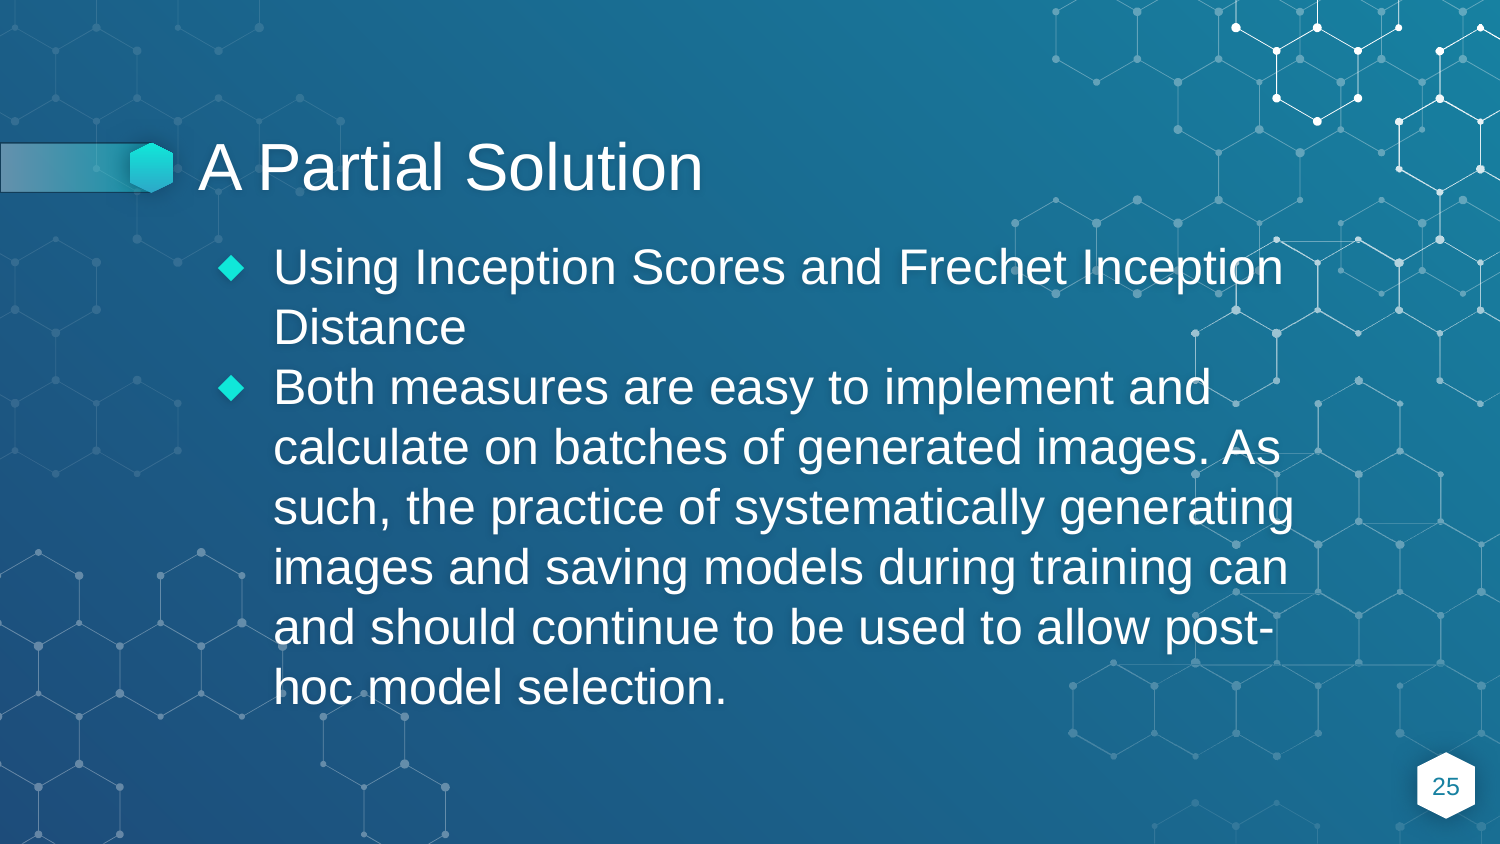

# A Partial Solution
Using Inception Scores and Frechet Inception Distance
Both measures are easy to implement and calculate on batches of generated images. As such, the practice of systematically generating images and saving models during training can and should continue to be used to allow post-hoc model selection.
25